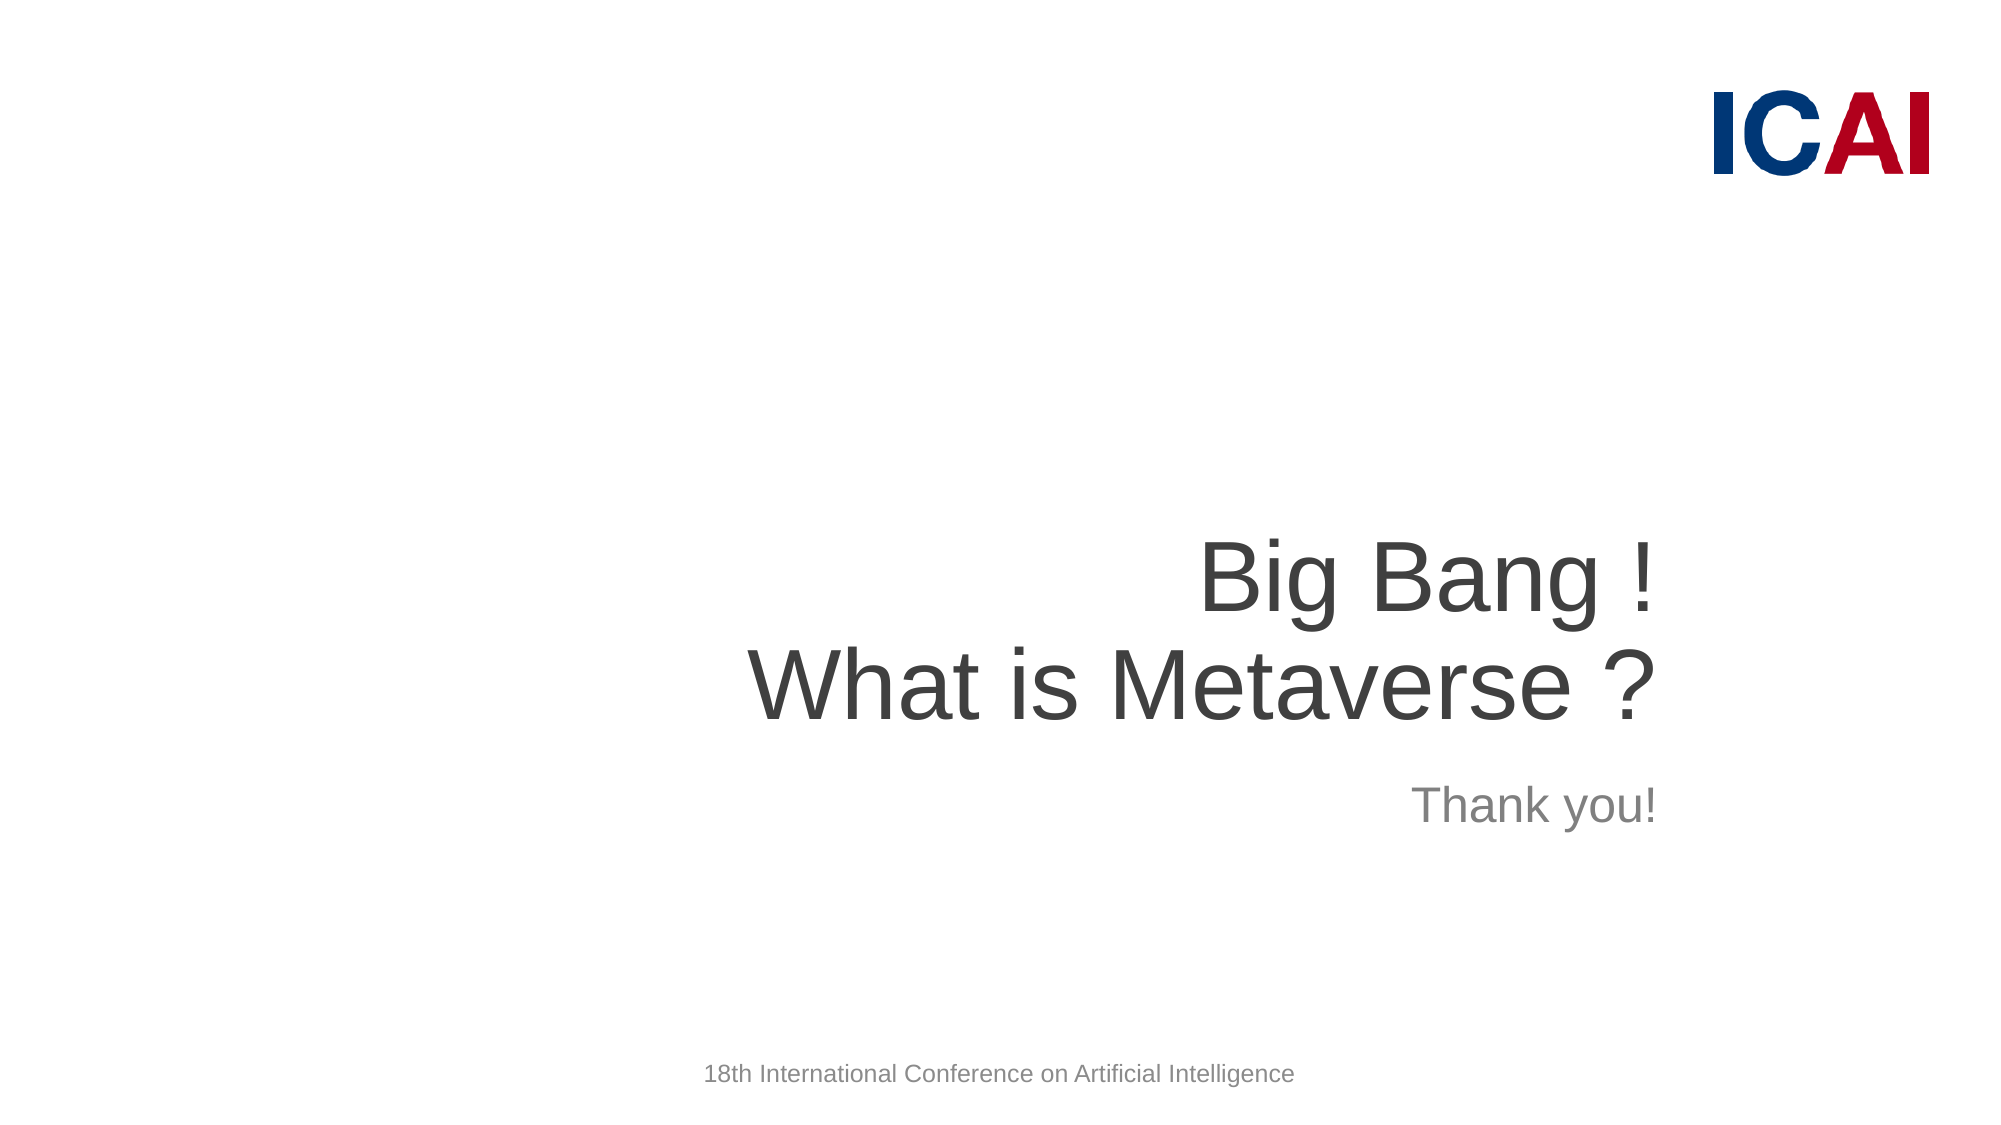

# Big Bang ! What is Metaverse ?
Thank you!
18th International Conference on Artificial Intelligence